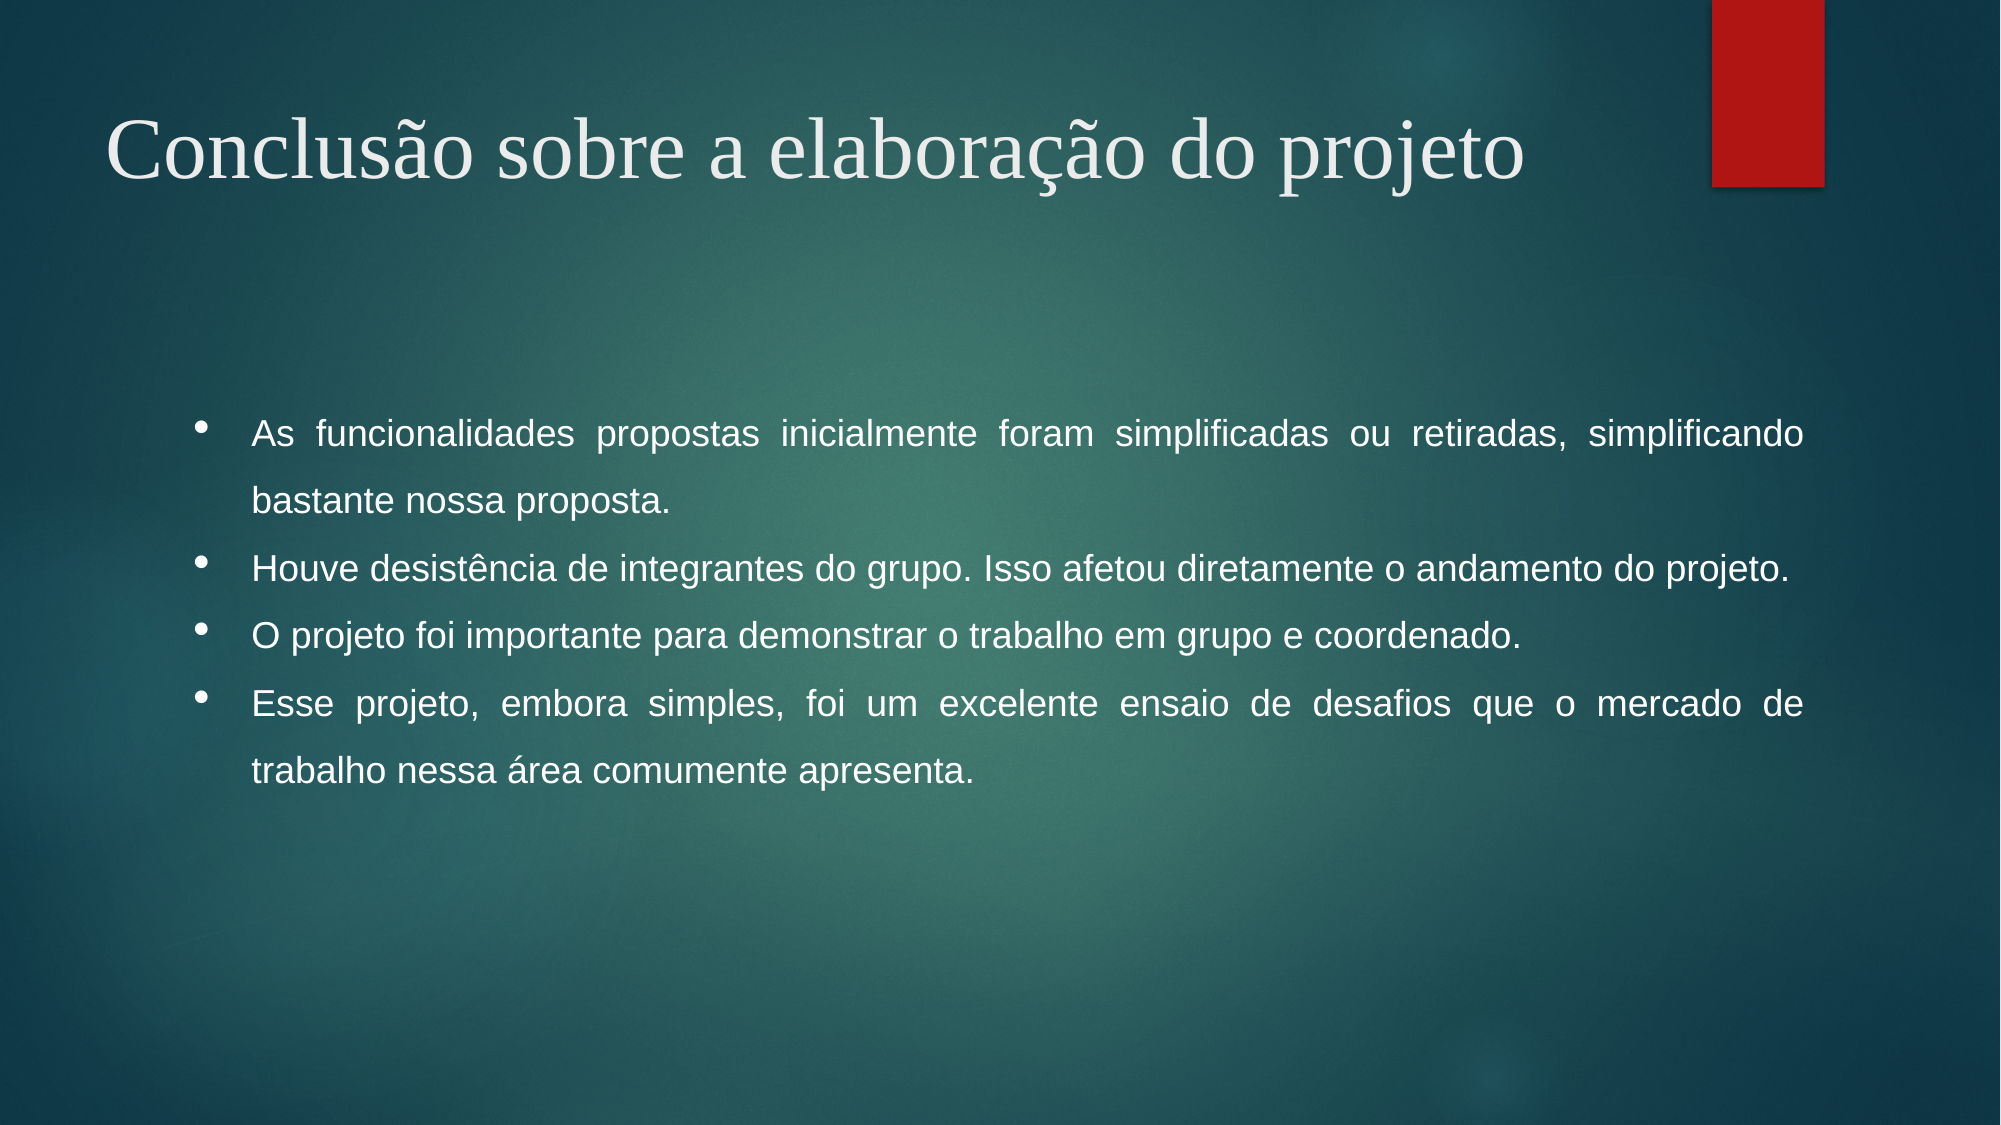

# Conclusão sobre a elaboração do projeto
As funcionalidades propostas inicialmente foram simplificadas ou retiradas, simplificando bastante nossa proposta.
Houve desistência de integrantes do grupo. Isso afetou diretamente o andamento do projeto.
O projeto foi importante para demonstrar o trabalho em grupo e coordenado.
Esse projeto, embora simples, foi um excelente ensaio de desafios que o mercado de trabalho nessa área comumente apresenta.